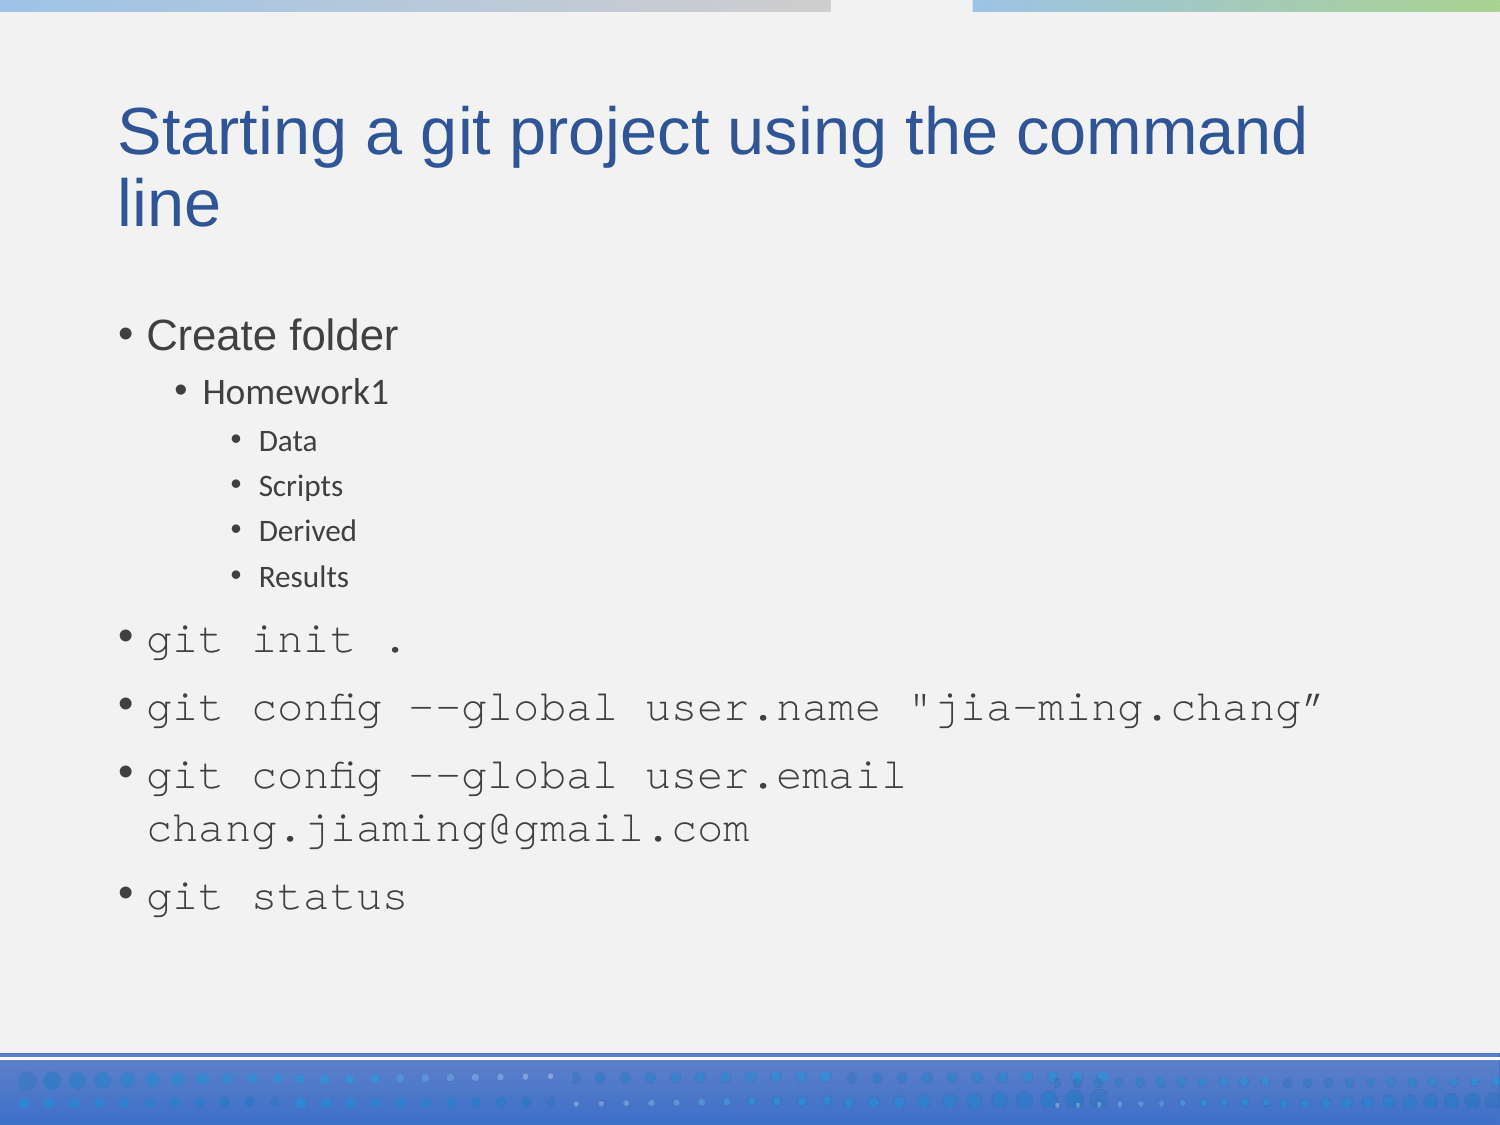

# Starting a git project using the command line
Create folder
Homework1
Data
Scripts
Derived
Results
git init .
git config --global user.name "jia-ming.chang”
git config --global user.email chang.jiaming@gmail.com
git status